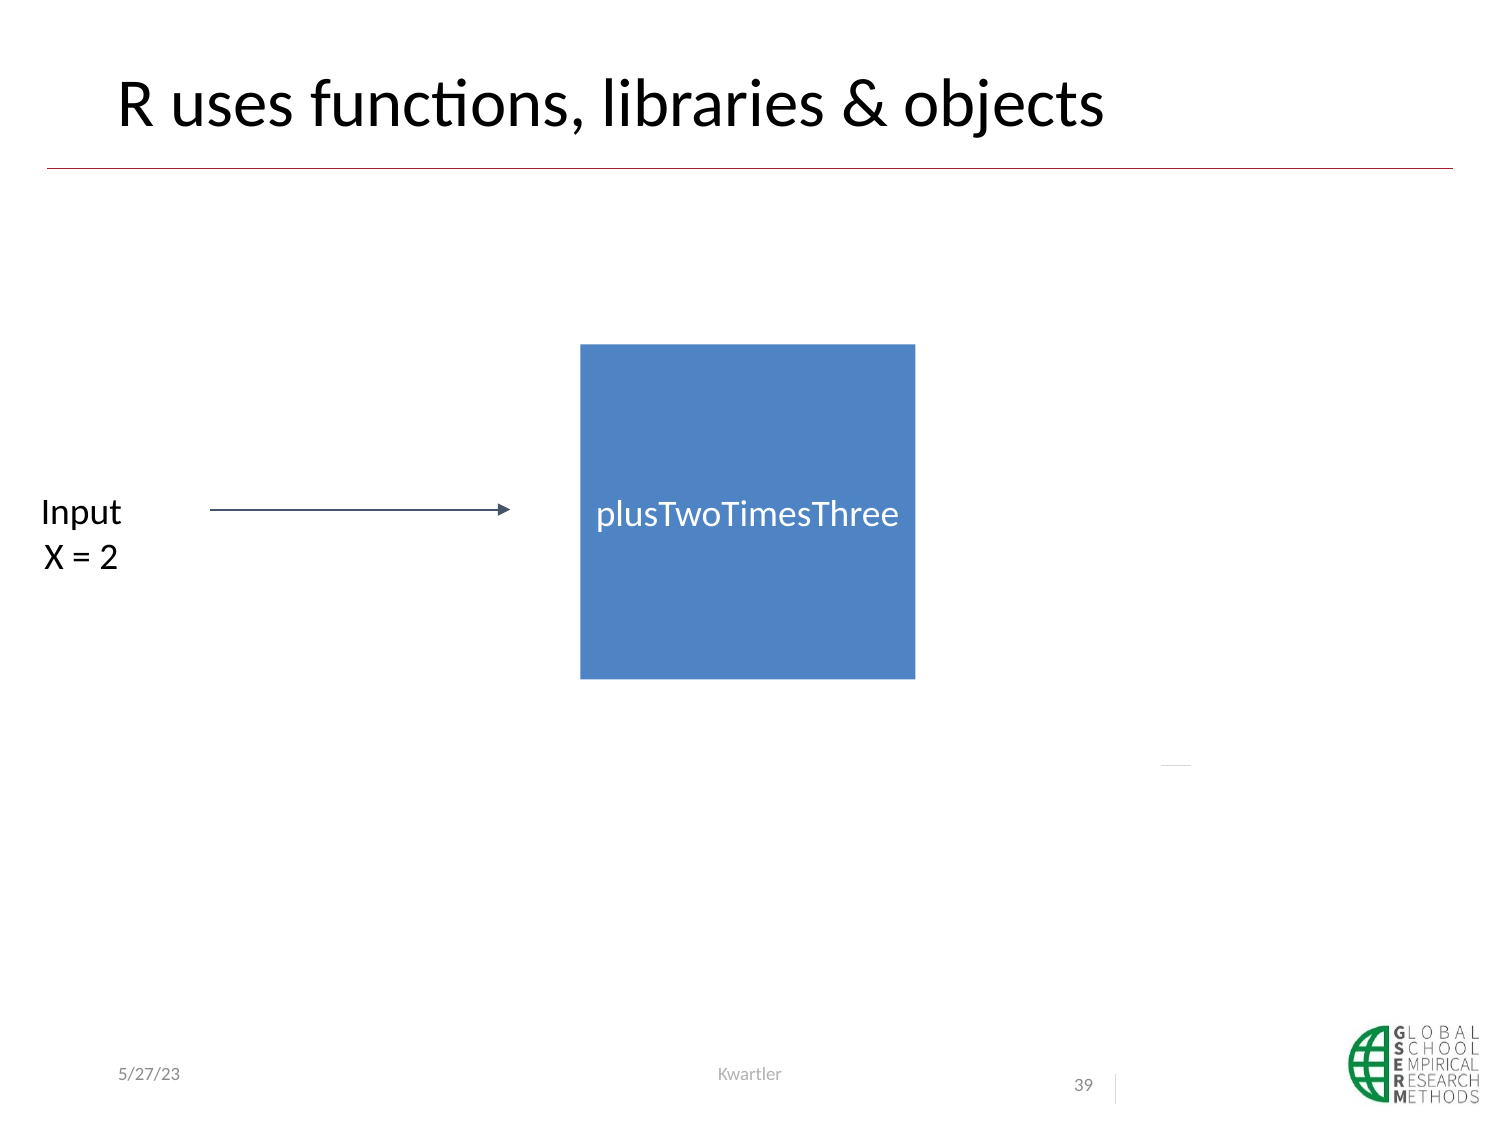

# R uses functions, libraries & objects
plusTwoTimesThree
Input
X = 2
5/27/23
Kwartler
39